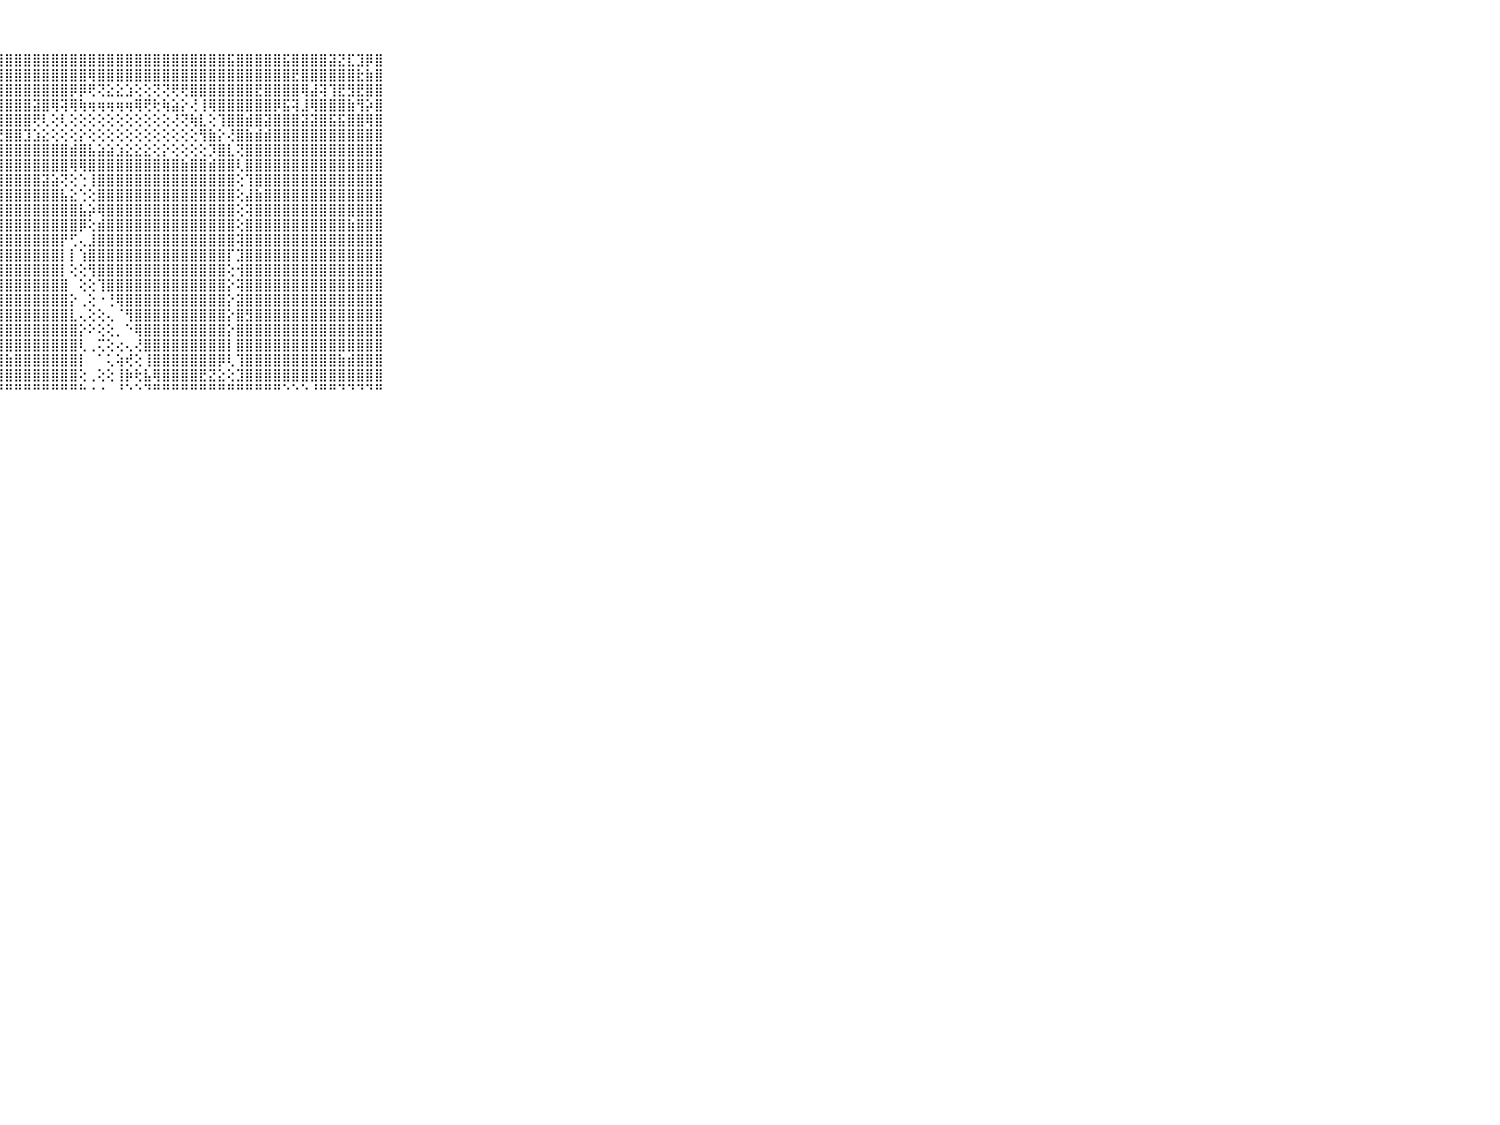

⠀⠀⠀⠀⠀⠀⠀⠀⠀⠀⠀⣷⣾⣿⣿⣿⣿⣿⣿⣿⣿⣿⣿⣿⣿⣿⣿⣿⣿⣿⣿⣿⣿⣿⣿⣿⣿⣿⣿⣿⣿⣿⣿⣿⣿⣿⣿⣿⣿⣿⣿⣿⣯⣿⣿⣿⣿⣿⣯⣿⣿⣿⣿⣽⣝⣏⣹⡿⣿⠀⠀⠀⠀⠀⠀⠀⠀⠀⠀⠀⠀
⠀⠀⠀⠀⠀⠀⠀⠀⠀⠀⠀⣿⣿⣿⣿⣿⣿⣿⣿⣿⣿⣿⣿⣿⣿⣿⣿⣿⣿⣿⣿⣿⣿⣿⣿⣿⣿⢿⣿⣿⣿⣿⣿⣿⣿⣿⣿⣿⣿⣿⣿⣿⣿⣿⣿⣿⣿⣿⣿⣟⣿⣿⣿⣿⣿⣿⣗⣷⣿⠀⠀⠀⠀⠀⠀⠀⠀⠀⠀⠀⠀
⠀⠀⠀⠀⠀⠀⠀⠀⠀⠀⠀⣿⣿⣿⣿⣿⣿⣿⣿⣿⣿⣿⣿⣿⣿⣿⣿⣿⣿⣿⣿⣿⣿⣿⣿⡿⡿⢟⢝⣕⣕⣱⢕⢕⢝⢝⢟⢟⣿⣿⣿⣿⣿⣿⣿⣟⣿⣿⣿⣿⢿⣼⢽⢹⣟⣻⣟⣿⣿⠀⠀⠀⠀⠀⠀⠀⠀⠀⠀⠀⠀
⠀⠀⠀⠀⠀⠀⠀⠀⠀⠀⠀⣿⣿⣿⣿⣿⣿⣿⣿⣿⣿⣿⣿⣿⣿⣿⣿⣿⣿⣿⣿⣽⣿⢿⢽⢿⢷⢶⢶⢶⢶⢶⢿⢟⢗⢷⣵⡕⢜⢸⢿⣿⣿⣿⣿⣿⣿⡿⣯⢽⣸⢿⣿⣿⣿⣷⢻⡵⣿⠀⠀⠀⠀⠀⠀⠀⠀⠀⠀⠀⠀
⠀⠀⠀⠀⠀⠀⠀⠀⠀⠀⠀⣿⣿⣿⣿⣿⣿⣿⣿⣿⣿⣿⣿⣿⣿⣿⣿⣿⣿⣿⣿⢟⢇⢕⢇⢕⢕⢕⢕⢕⢕⢕⢕⢕⢕⢕⢜⢝⢷⣇⢕⢹⣿⣿⣾⣿⣽⣿⣿⣿⣽⣽⣿⣯⣯⣿⣿⢿⣿⠀⠀⠀⠀⠀⠀⠀⠀⠀⠀⠀⠀
⠀⠀⠀⠀⠀⠀⠀⠀⠀⠀⠀⣿⣿⣿⣿⣿⣿⣿⣿⣿⣿⣿⣿⣿⣿⣿⣿⣞⣿⣿⣹⣱⣕⢕⢕⢕⡕⢕⢕⢕⢕⢕⢕⢕⢕⢕⢕⢕⢕⢻⣷⡕⢜⣿⣷⣾⣾⣿⣿⣿⣿⣿⣿⣿⣿⣿⣿⣿⣿⠀⠀⠀⠀⠀⠀⠀⠀⠀⠀⠀⠀
⠀⠀⠀⠀⠀⠀⠀⠀⠀⠀⠀⣿⣿⣿⣿⣿⣿⣿⣿⣿⣿⣿⣿⣿⣿⣿⣿⣿⣿⣿⣿⣿⣿⣿⣿⣾⣿⣧⣵⣵⣱⣕⣕⣕⢕⡕⢕⢕⢕⢕⡹⣿⣇⢝⣿⣿⣿⣿⣿⣿⣿⣿⣿⣿⣿⣿⣿⣿⣿⠀⠀⠀⠀⠀⠀⠀⠀⠀⠀⠀⠀
⠀⠀⠀⠀⠀⠀⠀⠀⠀⠀⠀⣿⣿⣿⣿⣿⣿⣿⣿⣿⣿⣿⣿⣿⣿⣿⣿⣿⣿⣿⣿⣿⣿⣿⣿⢿⢿⣿⣿⣿⣿⣿⣿⣿⣿⣿⣿⣷⣿⣿⣾⣿⣿⢇⣿⣿⣿⣿⣿⣿⣿⣿⣿⣿⣿⣿⣿⣿⣿⠀⠀⠀⠀⠀⠀⠀⠀⠀⠀⠀⠀
⠀⠀⠀⠀⠀⠀⠀⠀⠀⠀⠀⣿⣿⣿⣿⣿⣿⣿⣿⣿⣿⣿⣿⣿⢿⣿⣿⣿⣿⣿⣿⣿⣽⣵⢝⢕⢑⢸⣿⣿⣿⣿⣿⣿⣿⣿⣿⣿⣿⣿⣿⣿⣿⢕⢹⣿⣿⣿⣿⣿⣿⣿⣿⣿⣿⣿⣿⣿⣿⠀⠀⠀⠀⠀⠀⠀⠀⠀⠀⠀⠀
⠀⠀⠀⠀⠀⠀⠀⠀⠀⠀⠀⣿⣿⣿⣿⣿⣿⣿⣿⣿⣿⣿⣿⣿⣿⣿⣿⣿⣿⣿⣿⣿⣿⣿⣧⣕⢑⢕⣿⣿⣿⣿⣿⣿⣿⣿⣿⣿⣿⣿⣿⣿⣿⢕⣼⣷⣿⣿⣿⣿⣿⣿⣿⣿⣿⣿⣿⣿⣿⠀⠀⠀⠀⠀⠀⠀⠀⠀⠀⠀⠀
⠀⠀⠀⠀⠀⠀⠀⠀⠀⠀⠀⣿⣿⣿⣿⣿⣿⣿⣿⣿⢿⣞⣿⣿⣿⣿⣿⣿⣿⣿⣿⣿⣿⣿⣿⣿⣧⡵⢿⣿⣿⣿⣿⣿⣿⣿⣿⣿⣿⣿⣿⣿⣿⢕⢽⣿⣿⣿⣿⣿⣿⣿⣿⣿⣿⣿⣿⣿⣿⠀⠀⠀⠀⠀⠀⠀⠀⠀⠀⠀⠀
⠀⠀⠀⠀⠀⠀⠀⠀⠀⠀⠀⣿⣿⣿⣿⣿⣿⣿⣿⣿⣿⣿⣿⣿⣿⣿⣿⣿⣿⣿⣿⣿⣿⣿⣿⣿⡿⢕⣾⣿⣿⣿⣿⣿⣿⣿⣿⣿⣿⣿⣿⣿⣿⢕⣿⣿⣿⣿⣿⣿⣿⣿⣿⣿⣿⣷⣿⣿⣿⠀⠀⠀⠀⠀⠀⠀⠀⠀⠀⠀⠀
⠀⠀⠀⠀⠀⠀⠀⠀⠀⠀⠀⣿⢿⣿⣿⣿⣿⣿⣿⣿⣷⡯⣾⣿⣿⣿⣿⣿⣿⣿⣿⣿⣿⣿⡟⢋⢄⣸⣿⣿⣿⣿⣿⣿⣿⣿⣿⣿⣿⣿⣿⣿⣿⢽⣿⣿⣿⣿⣿⣿⣿⣿⣿⣿⣿⣿⣿⣿⣿⠀⠀⠀⠀⠀⠀⠀⠀⠀⠀⠀⠀
⠀⠀⠀⠀⠀⠀⠀⠀⠀⠀⠀⣿⣿⣿⣿⣿⣿⣿⣿⣿⣷⣿⣿⣷⣿⣷⣿⣿⣿⣿⣿⣿⣿⣿⡇⡇⢱⣿⣿⣿⣿⣿⣿⣿⣿⣿⣿⣿⣿⣿⣿⣿⡏⣹⣿⣿⣿⣿⣿⣿⣿⣿⣿⣿⣿⣿⣿⣿⣿⠀⠀⠀⠀⠀⠀⠀⠀⠀⠀⠀⠀
⠀⠀⠀⠀⠀⠀⠀⠀⠀⠀⠀⣿⣿⣿⣿⣿⣿⣿⣿⣿⣿⣿⣿⣿⣿⣿⣿⣿⣿⣿⣿⣿⣿⣿⡇⢕⢕⢻⣿⣿⣿⣿⣿⣿⣿⣿⣿⣿⣿⣿⣿⣿⢕⢺⣿⣿⣿⣿⣿⣿⣿⣿⣿⣿⣿⣿⣿⣿⣿⠀⠀⠀⠀⠀⠀⠀⠀⠀⠀⠀⠀
⠀⠀⠀⠀⠀⠀⠀⠀⠀⠀⠀⣿⣿⣿⣿⣿⣿⣿⣿⣿⣿⣿⣿⣿⣿⢿⣿⣿⣿⣿⣿⣿⣿⣿⣿⠀⢕⢕⢹⣿⣿⣿⣿⣿⣿⣿⣿⣿⣿⣿⣿⣿⡕⢽⣿⣿⣿⣿⣿⣿⣿⣿⣿⣿⣿⣿⣿⣿⣿⠀⠀⠀⠀⠀⠀⠀⠀⠀⠀⠀⠀
⠀⠀⠀⠀⠀⠀⠀⠀⠀⠀⠀⣿⣿⣿⣿⣿⣿⣿⣿⣿⣿⣷⣿⣾⣿⣿⣿⣿⣿⣿⣿⣿⣿⣿⣿⡕⢀⢕⠐⢘⢿⣿⣿⣿⣿⣿⣿⣿⣿⣿⣿⣿⡕⣽⣿⣿⣿⣿⣿⣿⣿⣿⣿⣿⣿⣿⣿⣿⣿⠀⠀⠀⠀⠀⠀⠀⠀⠀⠀⠀⠀
⠀⠀⠀⠀⠀⠀⠀⠀⠀⠀⠀⣿⣿⣿⣿⣿⣿⣿⣿⣿⣿⣿⣿⣷⣿⣿⣿⣿⣿⣿⣿⣿⣿⣿⣿⣇⢄⢕⢕⢄⠈⢻⣿⣿⣿⣿⣿⣿⣿⣿⣿⣿⡕⣿⣻⣿⣿⣿⣿⣿⣿⣿⣿⣿⣿⣿⣿⣿⣿⠀⠀⠀⠀⠀⠀⠀⠀⠀⠀⠀⠀
⠀⠀⠀⠀⠀⠀⠀⠀⠀⠀⠀⣿⣿⣿⣿⣿⣿⣿⣿⣿⣿⣿⣿⣿⣿⣿⣿⣿⣿⣿⣿⣿⣿⣿⣿⣿⡕⠕⢕⢕⡀⠑⢿⣿⣿⣿⣿⣿⣿⣿⣿⣿⡕⣿⣿⣿⣿⣿⣿⣿⣿⣿⣿⣿⣿⣿⣿⣿⣿⠀⠀⠀⠀⠀⠀⠀⠀⠀⠀⠀⠀
⠀⠀⠀⠀⠀⠀⠀⠀⠀⠀⠀⣿⣿⣿⣿⣿⣿⣿⣿⣿⣿⣿⣿⣿⣿⣿⣿⣿⣿⣿⣿⣿⣿⣿⣿⣿⢇⢀⢍⢕⢔⢄⢜⣿⣿⣿⣿⣿⣿⣿⣿⣿⡇⣿⣿⣿⣿⣿⣿⣿⣿⣿⣿⣿⣿⣿⣿⣿⣿⠀⠀⠀⠀⠀⠀⠀⠀⠀⠀⠀⠀
⠀⠀⠀⠀⠀⠀⠀⠀⠀⠀⠀⣿⣿⣿⣿⣿⣿⣿⣿⣿⣿⣿⣿⣿⣿⣿⣿⣿⣷⣿⣿⣿⣿⣿⣿⣿⡇⠀⠁⢅⢵⢞⢕⢸⣿⣿⣿⣿⣿⣿⣿⡿⢇⢹⣿⣿⣿⣿⣿⣿⣿⣿⣿⣿⣷⣾⣿⣿⣿⠀⠀⠀⠀⠀⠀⠀⠀⠀⠀⠀⠀
⠀⠀⠀⠀⠀⠀⠀⠀⠀⠀⠀⣿⣿⣿⣿⣿⣿⣿⣿⣿⣿⣿⣿⣿⣿⣿⣿⣿⣿⣿⣿⣿⣿⣿⣿⣿⢕⢀⢕⢕⢸⡷⢗⣧⢿⣿⣿⣿⣿⣟⣝⣕⢕⣹⣿⣿⣿⣿⣿⣿⣿⣿⣿⣿⣿⣿⣿⣿⣿⠀⠀⠀⠀⠀⠀⠀⠀⠀⠀⠀⠀
⠀⠀⠀⠀⠀⠀⠀⠀⠀⠀⠀⠛⠛⠛⠛⠛⠛⠛⠛⠛⠛⠛⠛⠛⠛⠛⠛⠛⠛⠛⠛⠛⠛⠛⠛⠛⠓⠐⠐⠀⠘⠑⠑⠙⠛⠛⠛⠛⠛⠛⠛⠛⠛⠛⠛⠛⠛⠛⠑⠑⠑⠘⠛⠛⠙⠙⠙⠙⠛⠀⠀⠀⠀⠀⠀⠀⠀⠀⠀⠀⠀